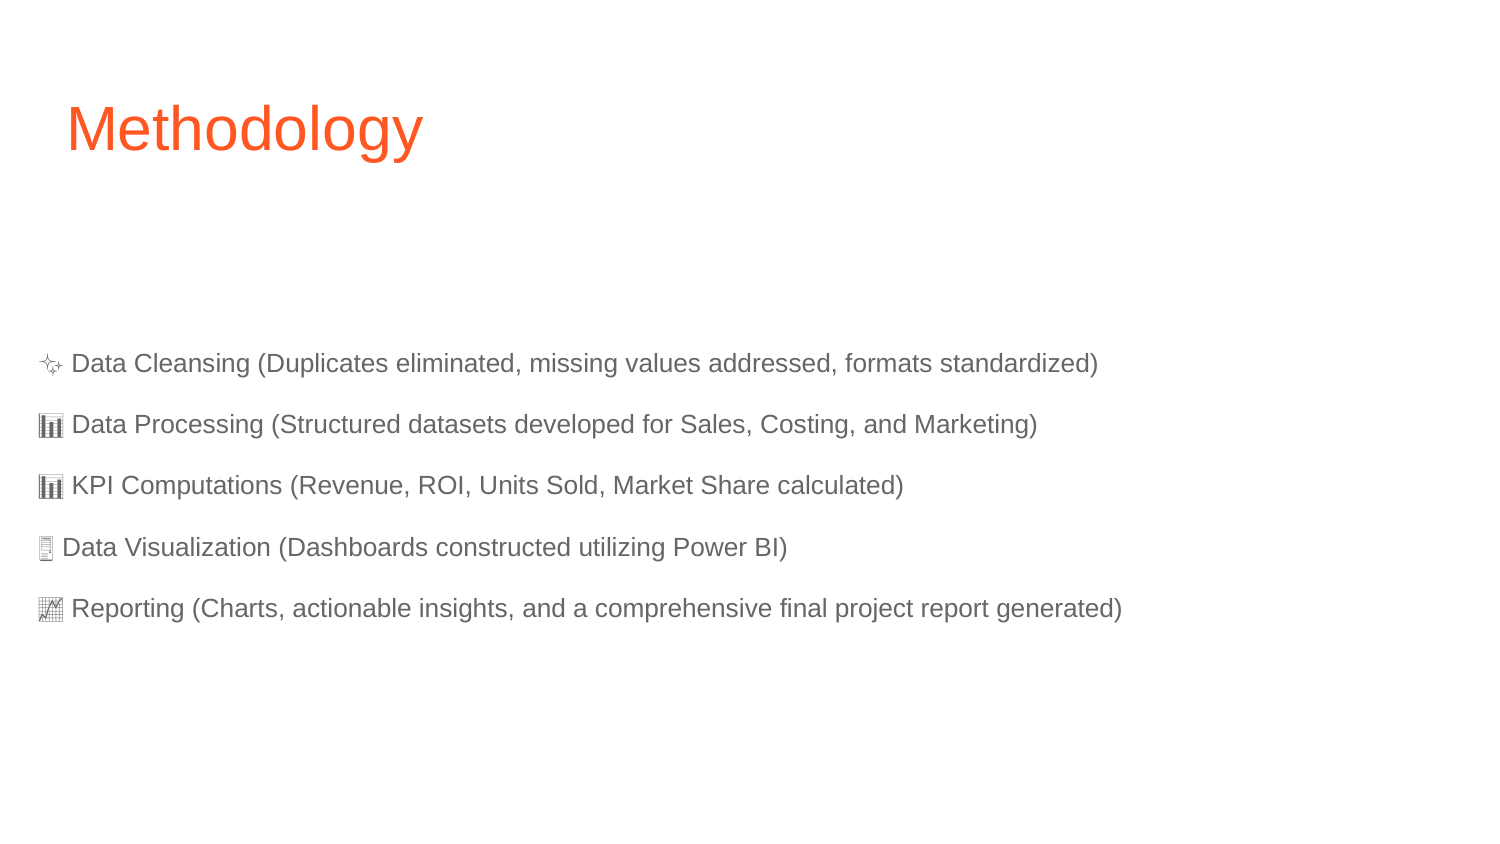

# Methodology
  ✨ Data Cleansing (Duplicates eliminated, missing values addressed, formats standardized)
  📊 Data Processing (Structured datasets developed for Sales, Costing, and Marketing)
  📊 KPI Computations (Revenue, ROI, Units Sold, Market Share calculated)
  🖥️ Data Visualization (Dashboards constructed utilizing Power BI)
  📈 Reporting (Charts, actionable insights, and a comprehensive final project report generated)